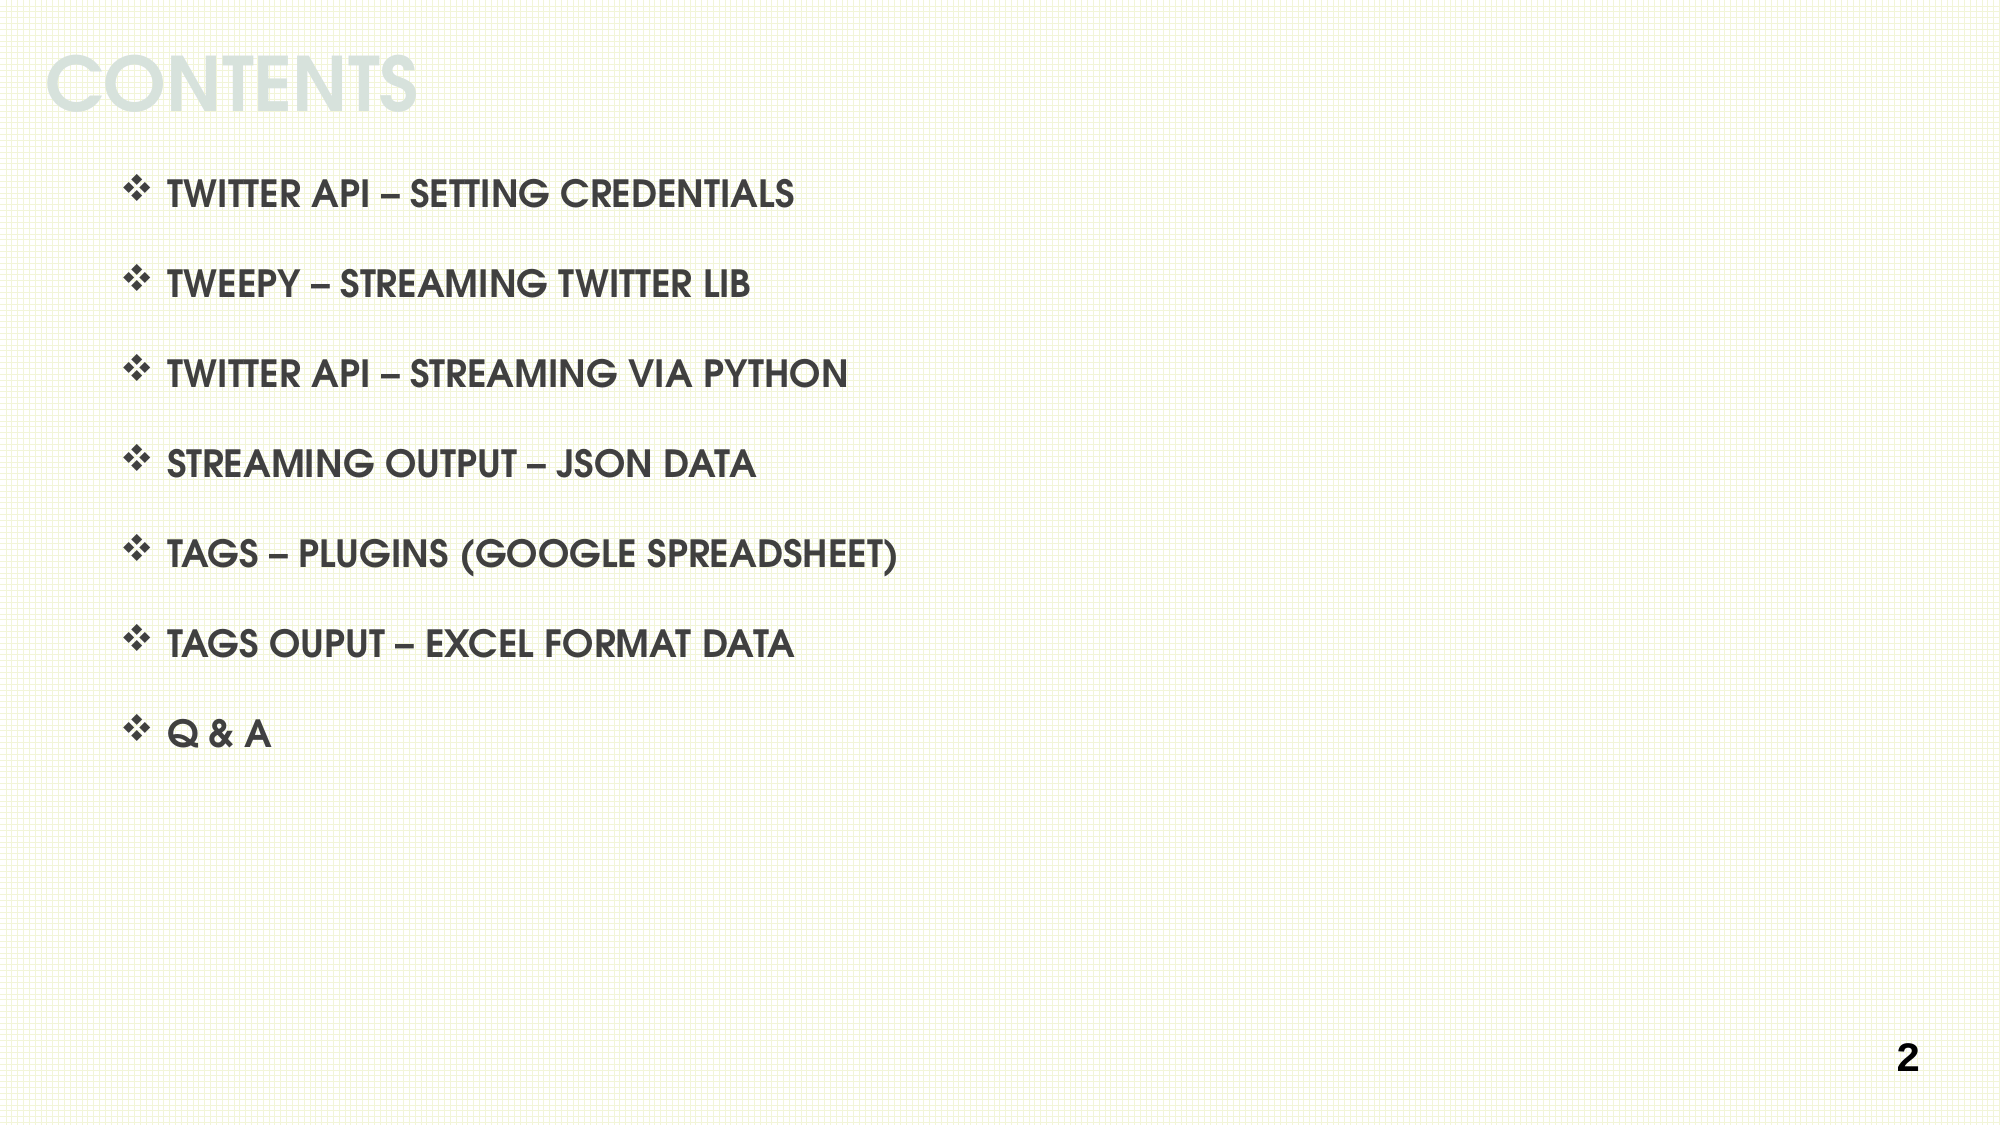

# CONTENTS
TWITTER API – SETTING CREDENTIALS

TWEEPY – STREAMING TWITTER LIB

TWITTER API – STREAMING VIA PYTHON

STREAMING OUTPUT – JSON DATA

TAGS – PLUGINS (GOOGLE SPREADSHEET)

TAGS OUPUT – EXCEL FORMAT DATA

Q & A

2